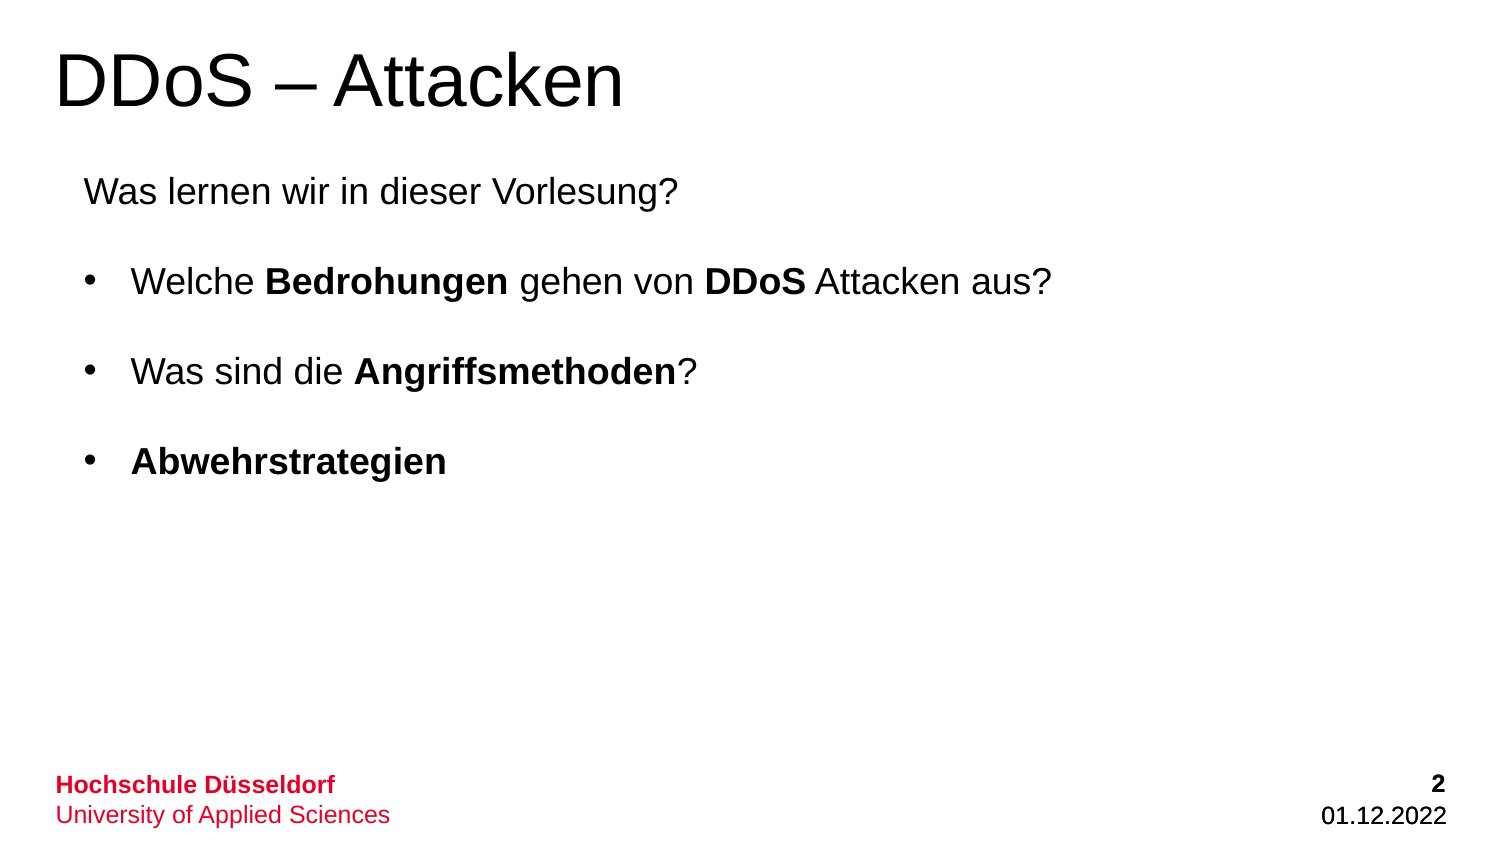

# DDoS – Attacken
Was lernen wir in dieser Vorlesung?

Welche Bedrohungen gehen von DDoS Attacken aus?

Was sind die Angriffsmethoden?

Abwehrstrategien
2

2

01.12.2022
01.12.2022